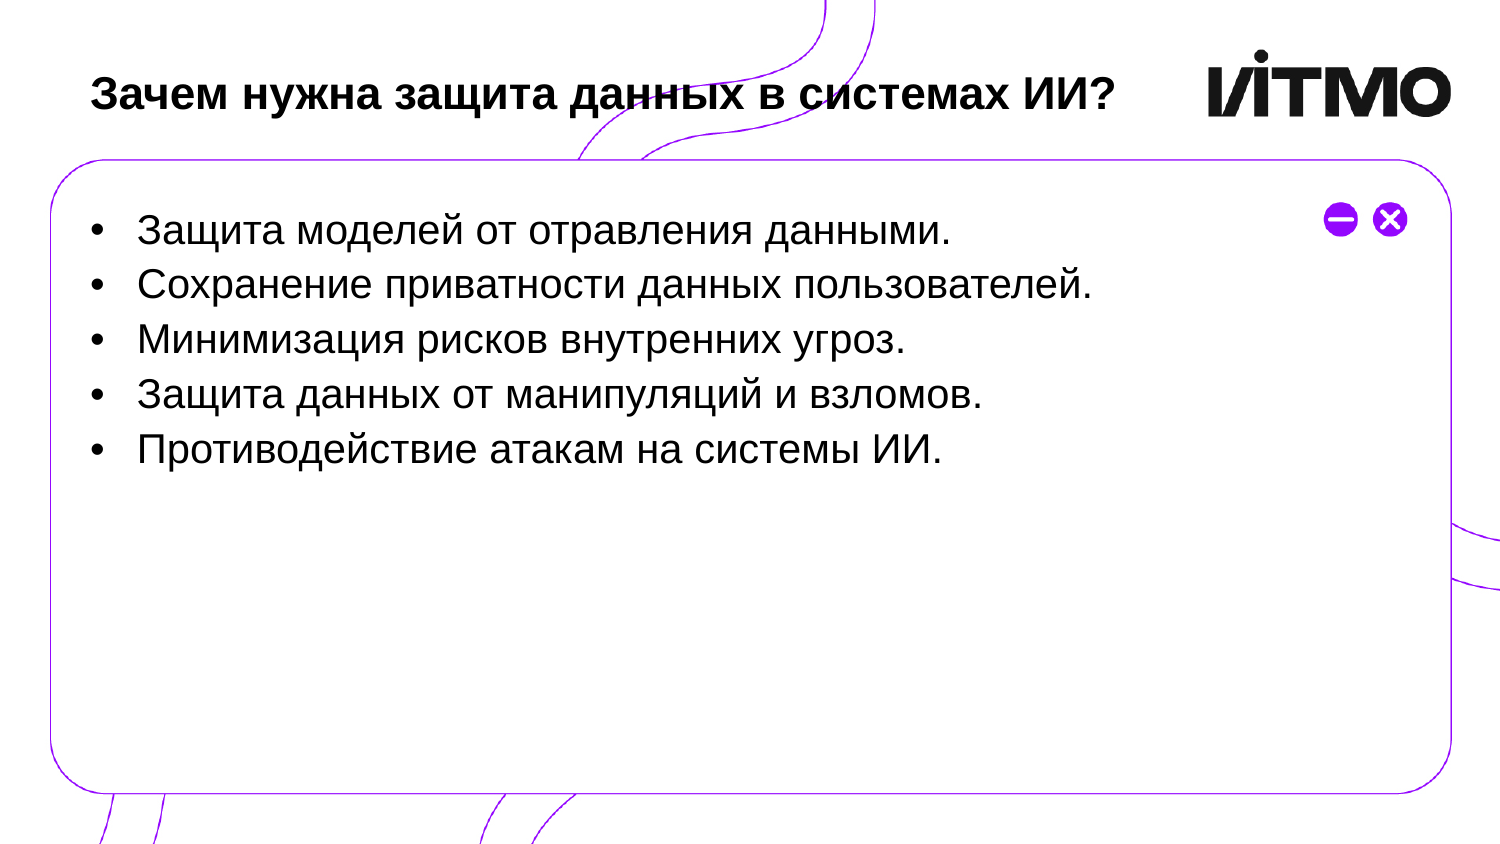

# Зачем нужна защита данных в системах ИИ?
Защита моделей от отравления данными.
Сохранение приватности данных пользователей.
Минимизация рисков внутренних угроз.
Защита данных от манипуляций и взломов.
Противодействие атакам на системы ИИ.